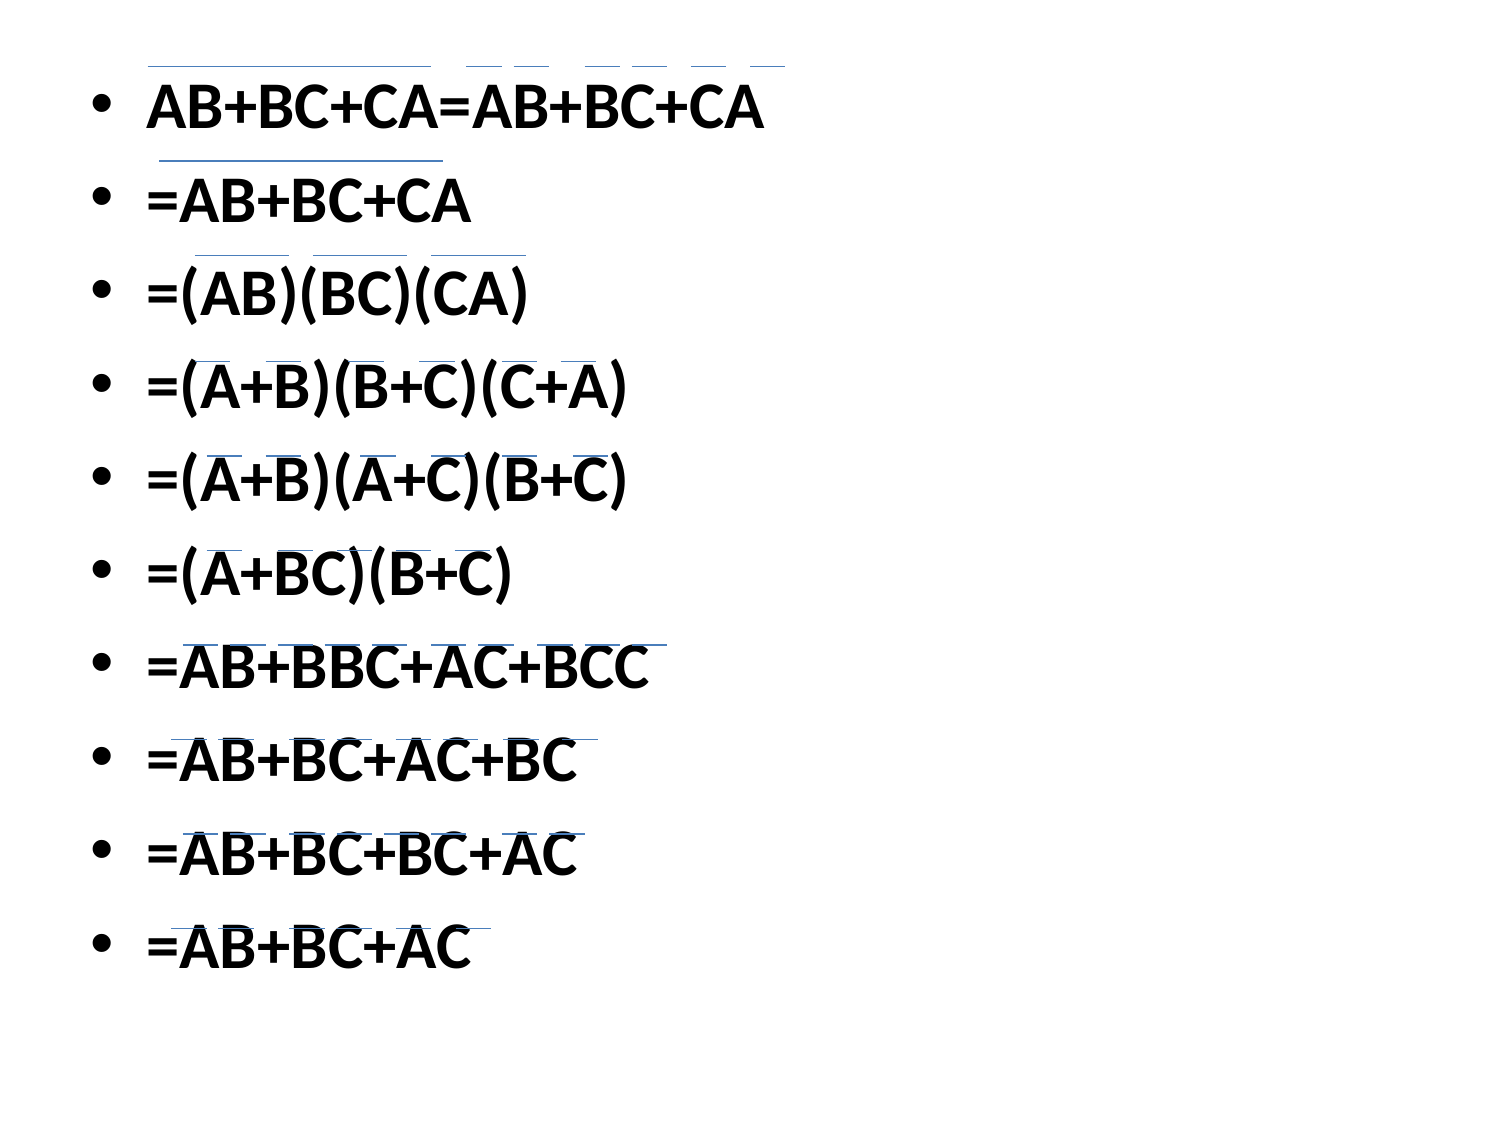

AB+BC+CA=AB+BC+CA
=AB+BC+CA
=(AB)(BC)(CA)
=(A+B)(B+C)(C+A)
=(A+B)(A+C)(B+C)
=(A+BC)(B+C)
=AB+BBC+AC+BCC
=AB+BC+AC+BC
=AB+BC+BC+AC
=AB+BC+AC